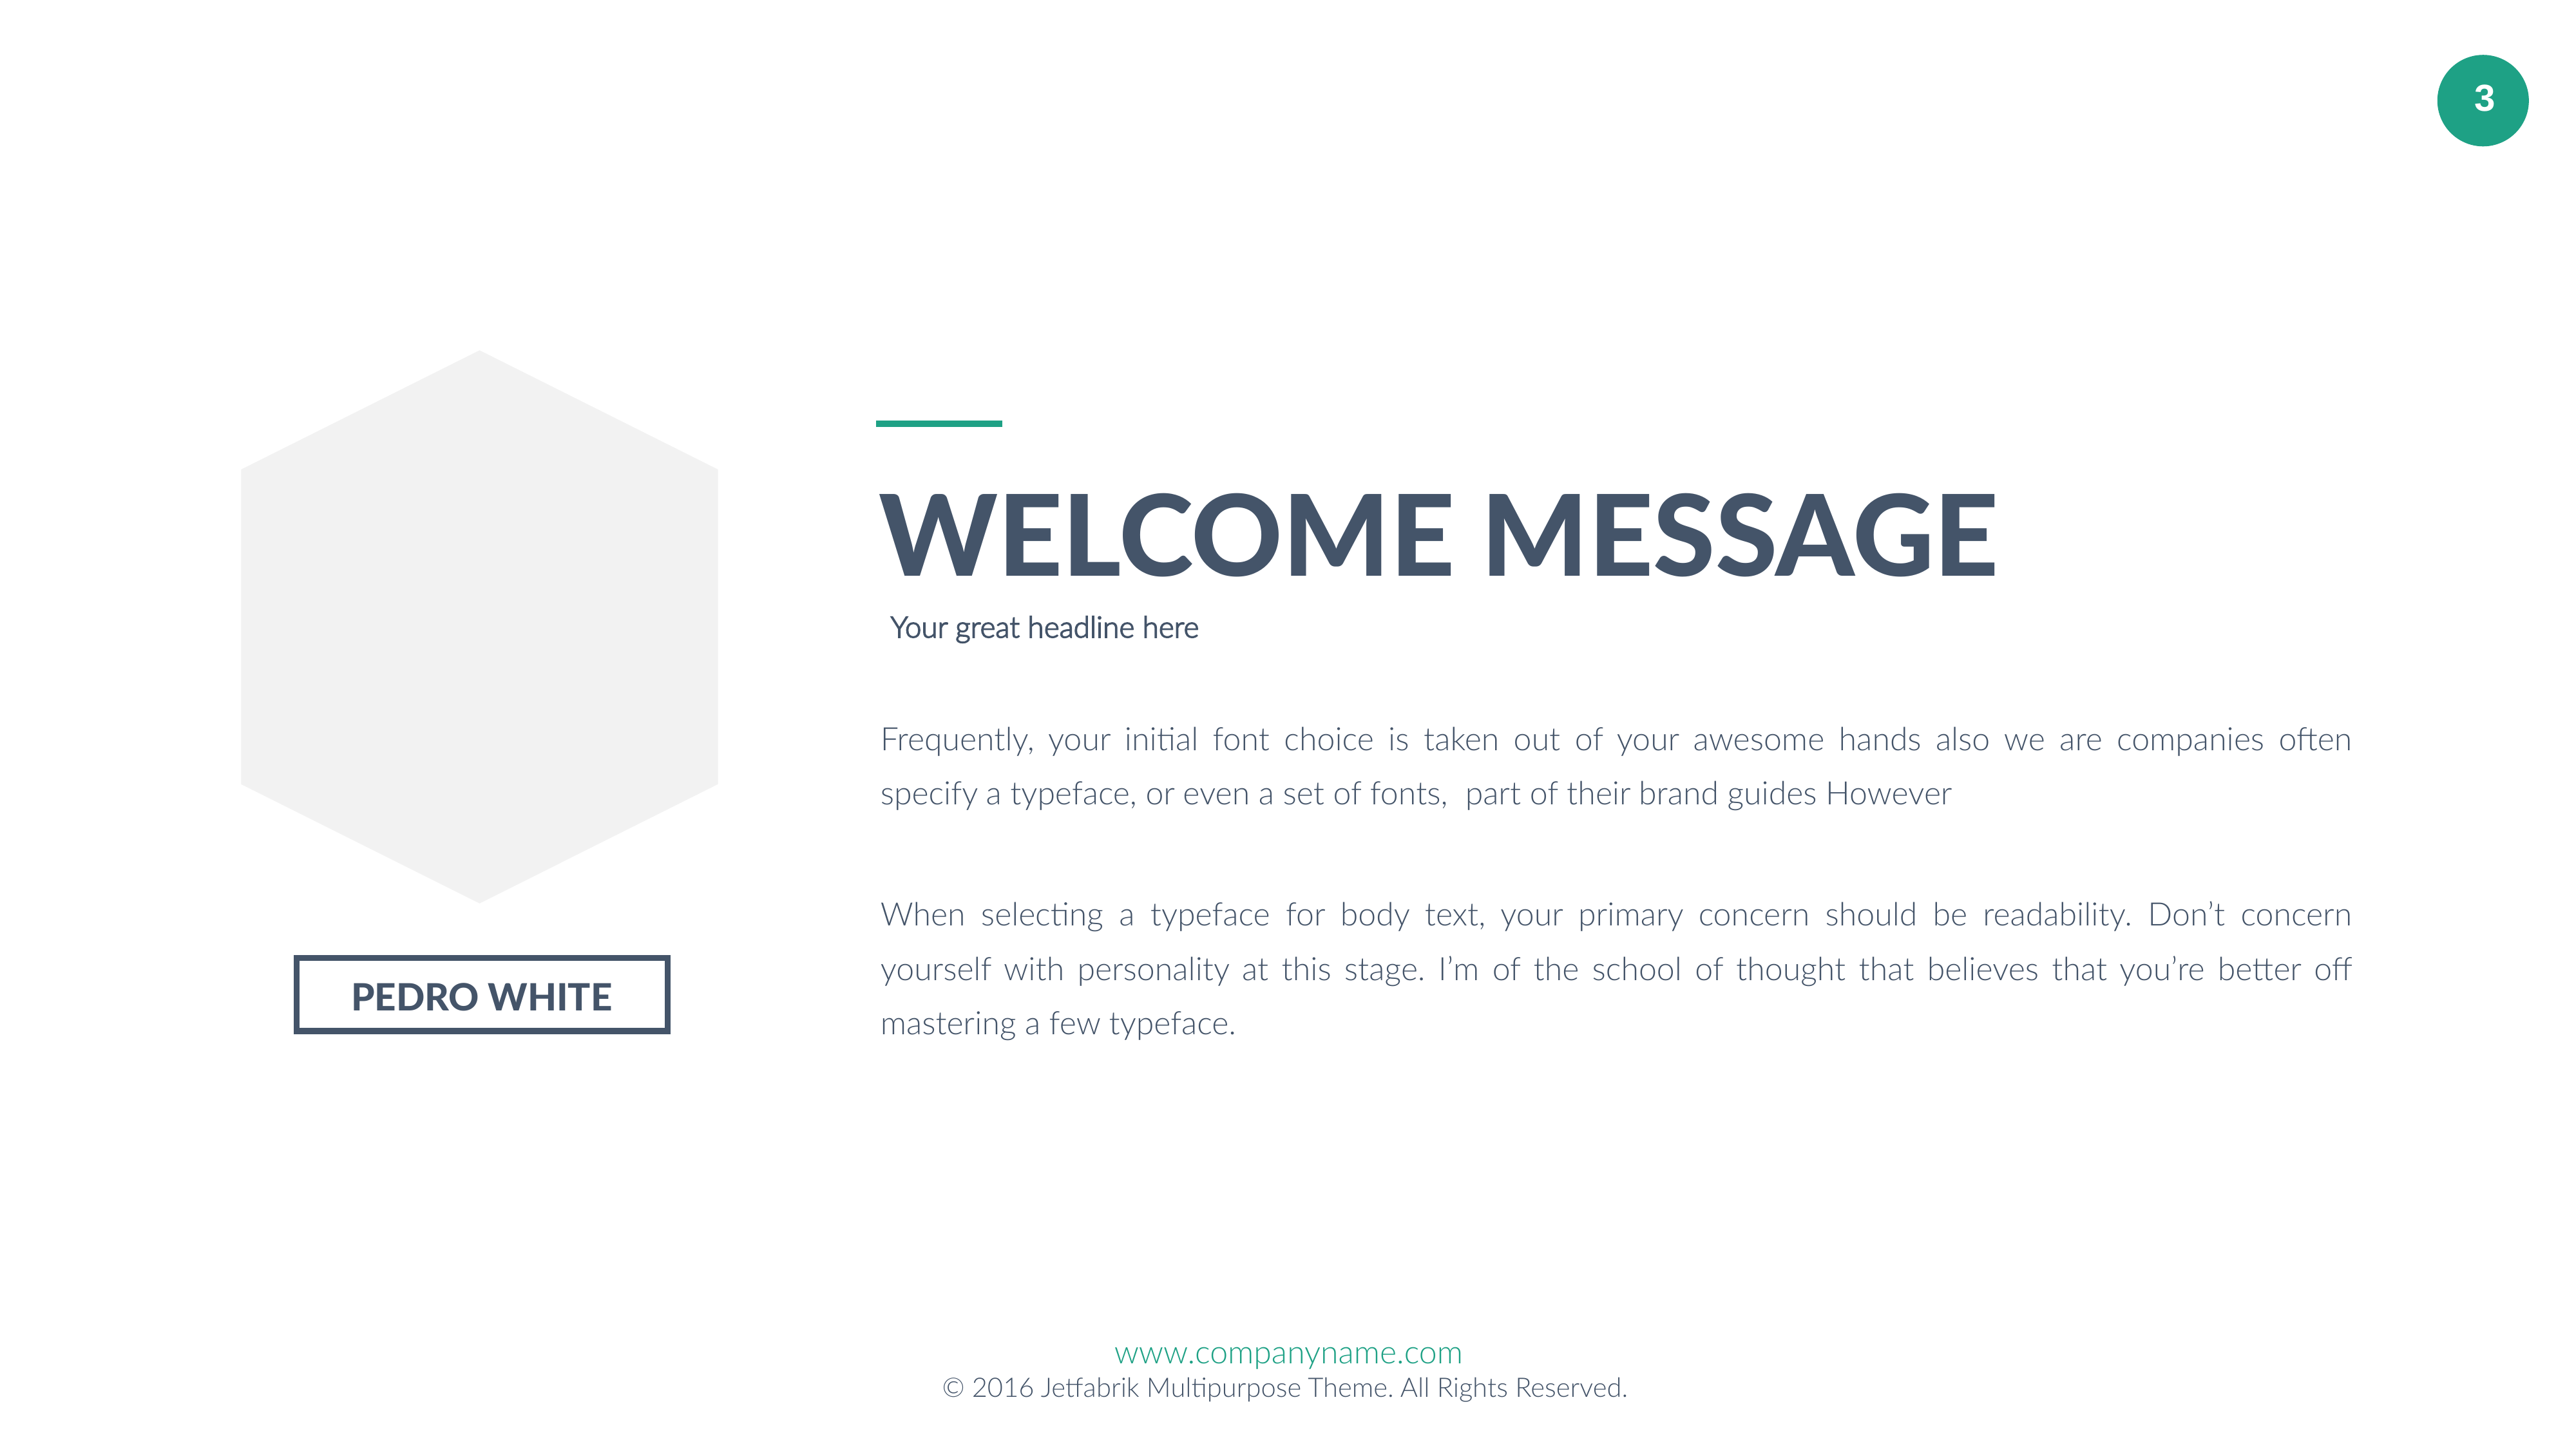

WELCOME MESSAGE
Your great headline here
Frequently, your initial font choice is taken out of your awesome hands also we are companies often specify a typeface, or even a set of fonts,  part of their brand guides However

When selecting a typeface for body text, your primary concern should be readability. Don’t concern yourself with personality at this stage. I’m of the school of thought that believes that you’re better off mastering a few typeface.

PEDRO WHITE